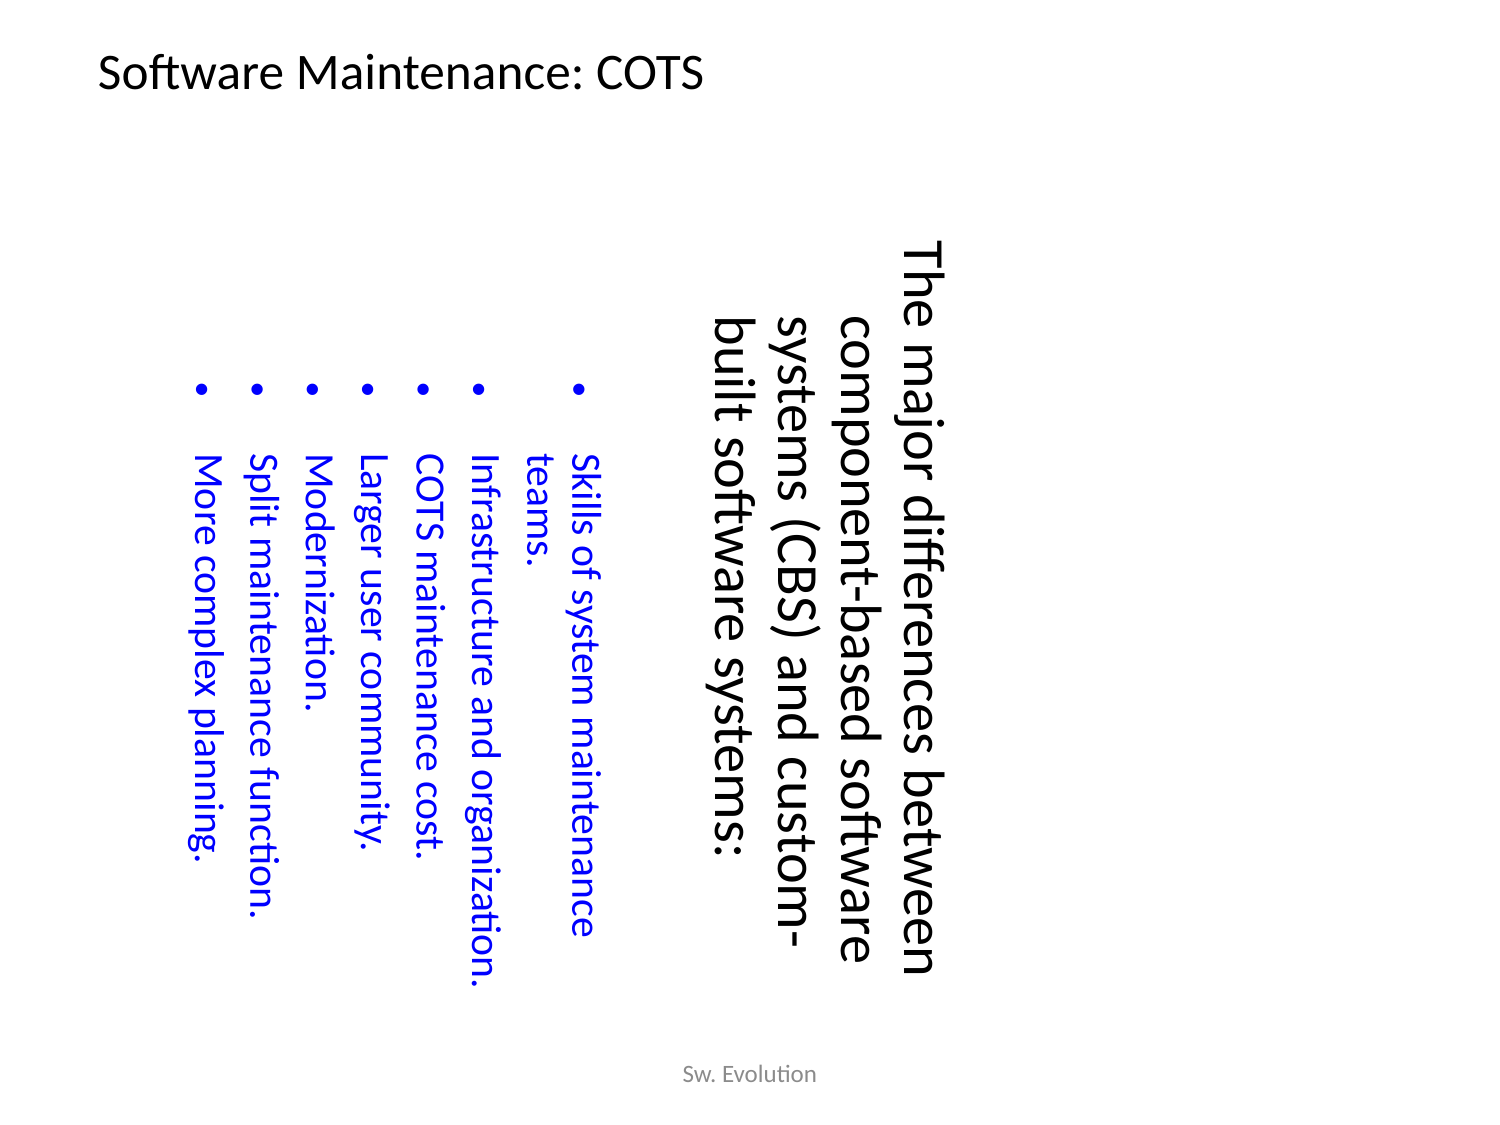

Software Maintenance: COTS
The major differences between component-based software systems (CBS) and custom-built software systems:

Skills of system maintenance teams.
Infrastructure and organization.
COTS maintenance cost.
Larger user community.
Modernization.
Split maintenance function.
More complex planning.

Sw. Evolution